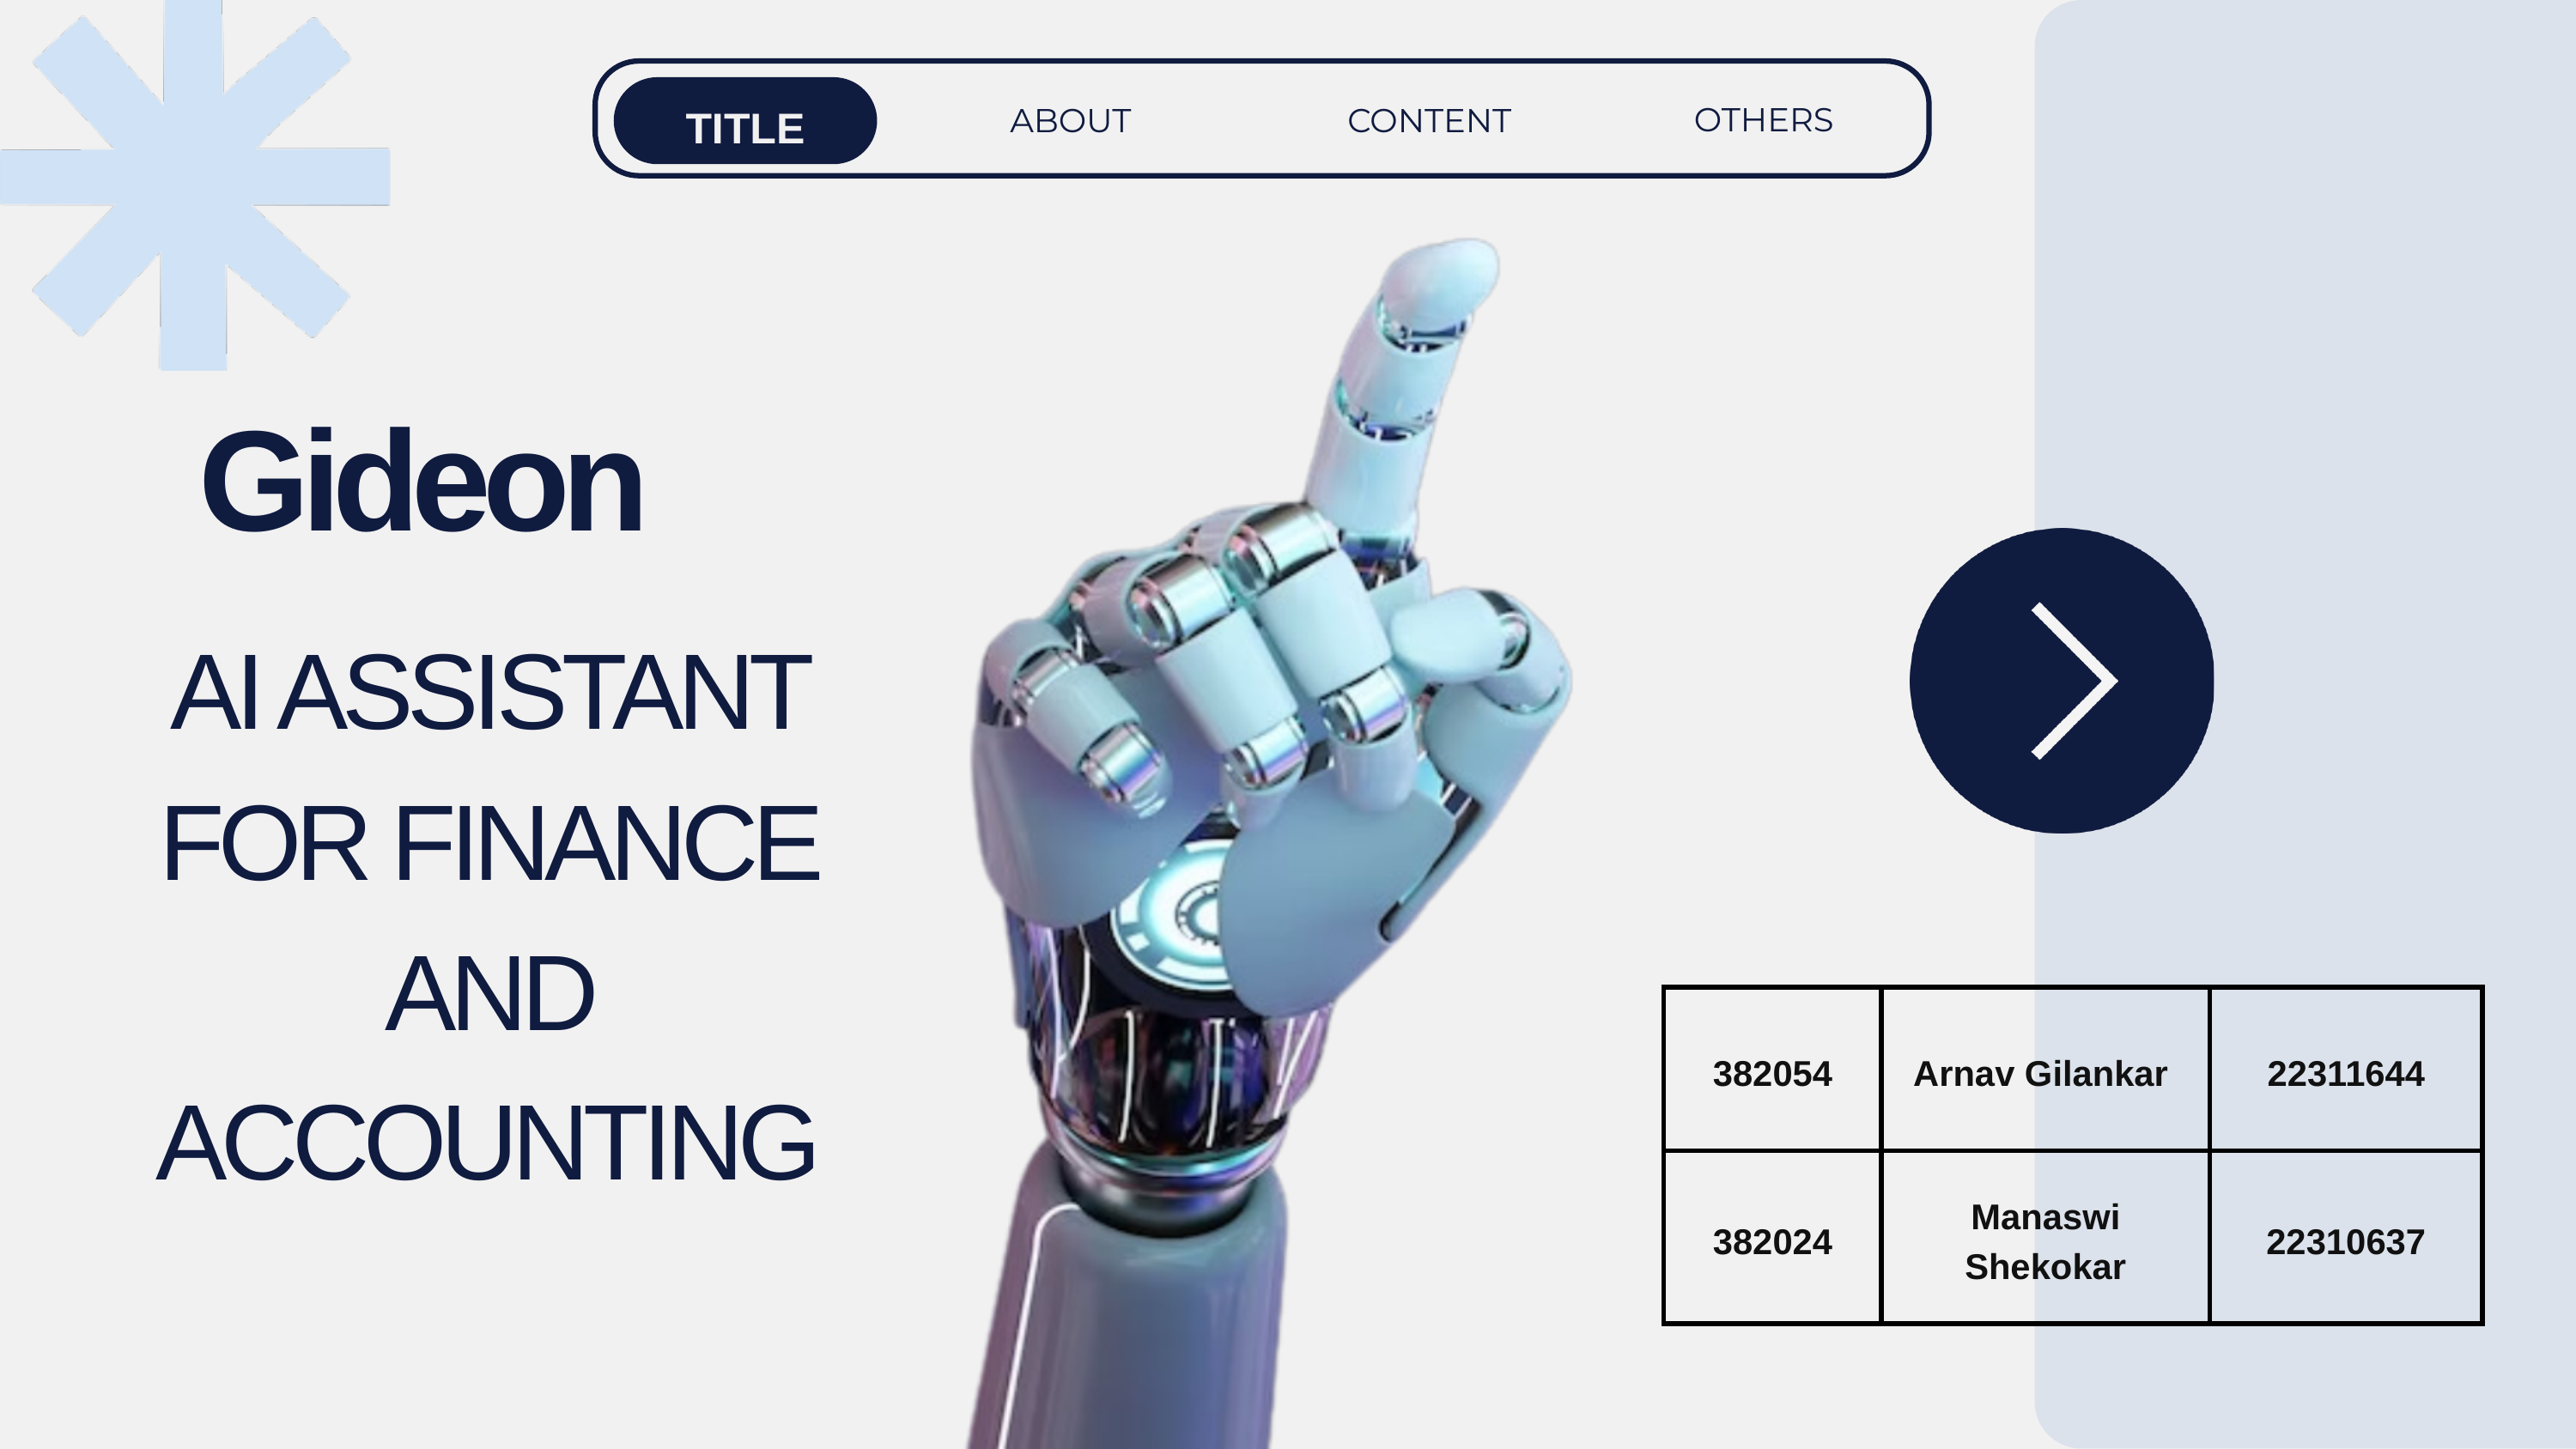

TITLE
OTHERS
ABOUT
CONTENT

Gideon

AI ASSISTANT FOR FINANCE AND ACCOUNTING
| 382054 | Arnav Gilankar | 22311644 |
| --- | --- | --- |
| 382024 | Manaswi Shekokar | 22310637 |